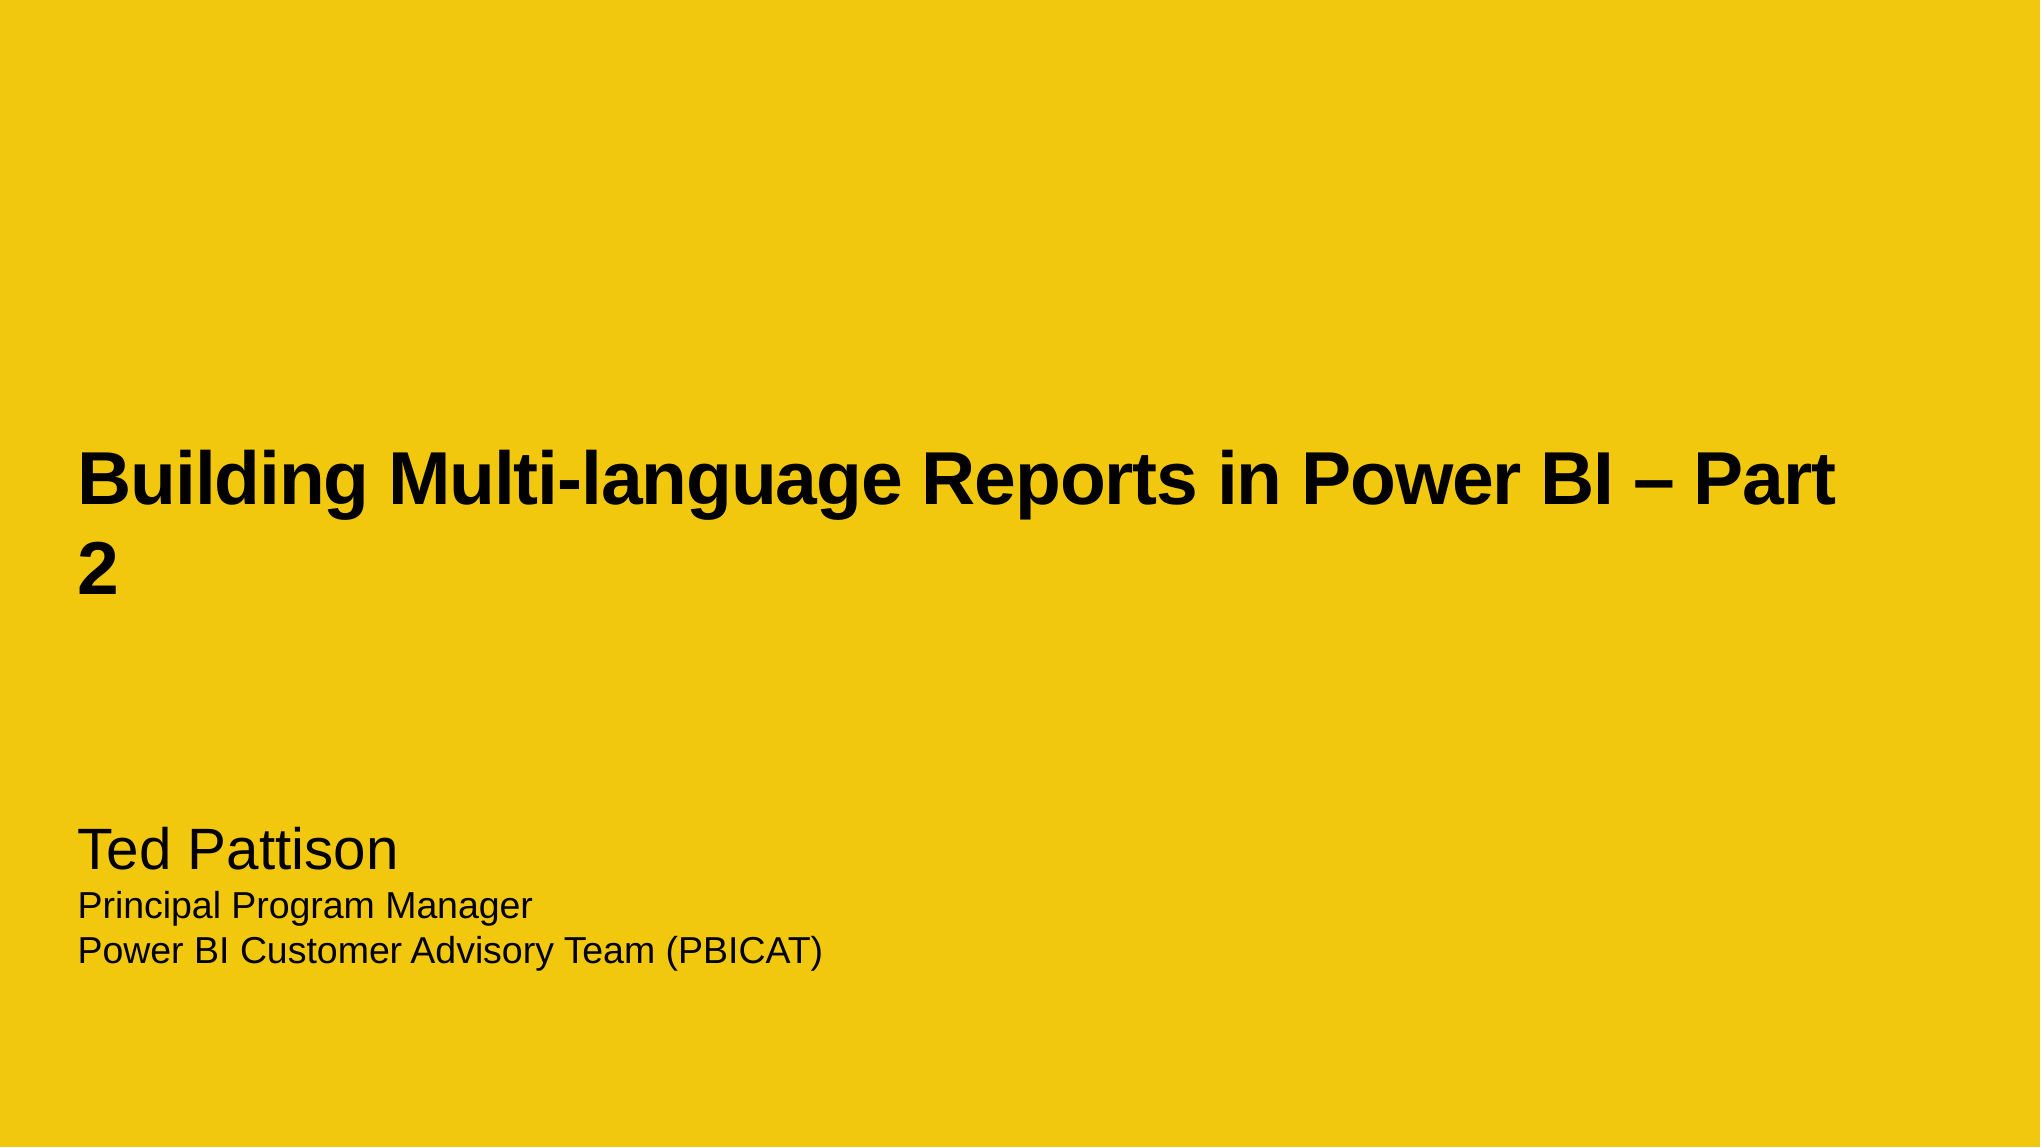

# Building Multi-language Reports in Power BI – Part 2
Ted Pattison
Principal Program Manager
Power BI Customer Advisory Team (PBICAT)